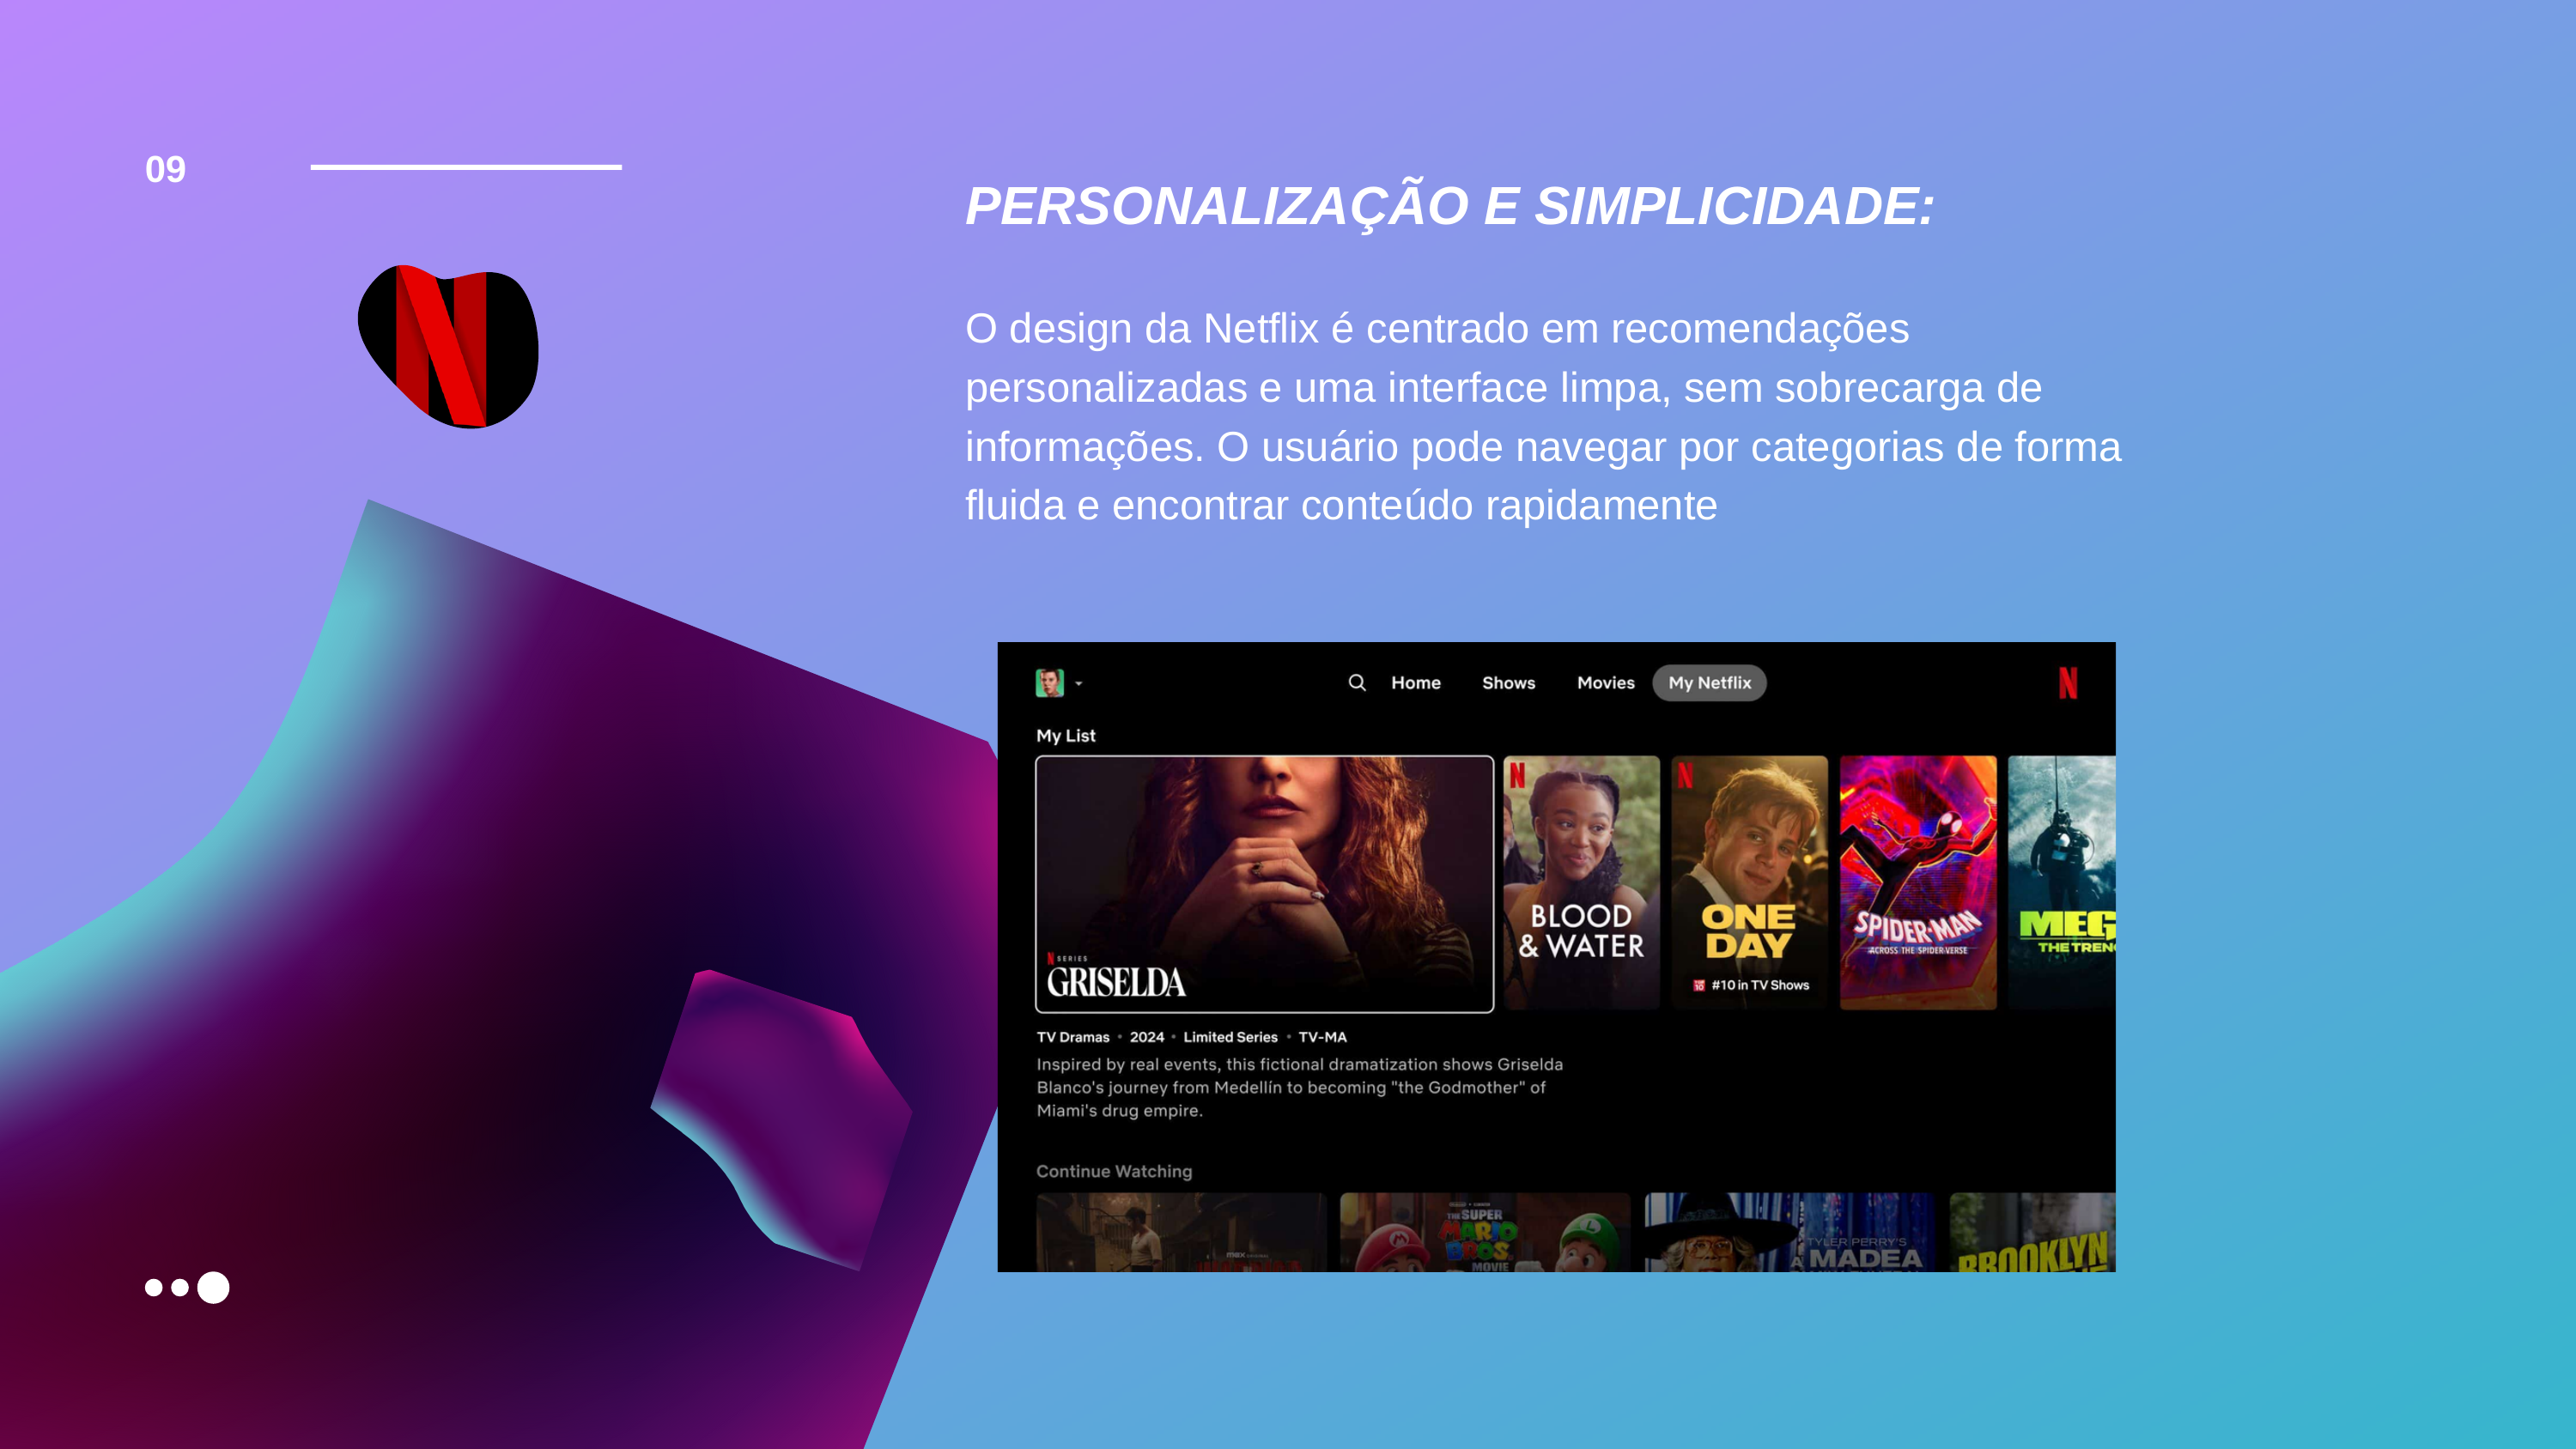

09

PERSONALIZAÇÃO E SIMPLICIDADE:
O design da Netflix é centrado em recomendações personalizadas e uma interface limpa, sem sobrecarga de informações. O usuário pode navegar por categorias de forma fluida e encontrar conteúdo rapidamente